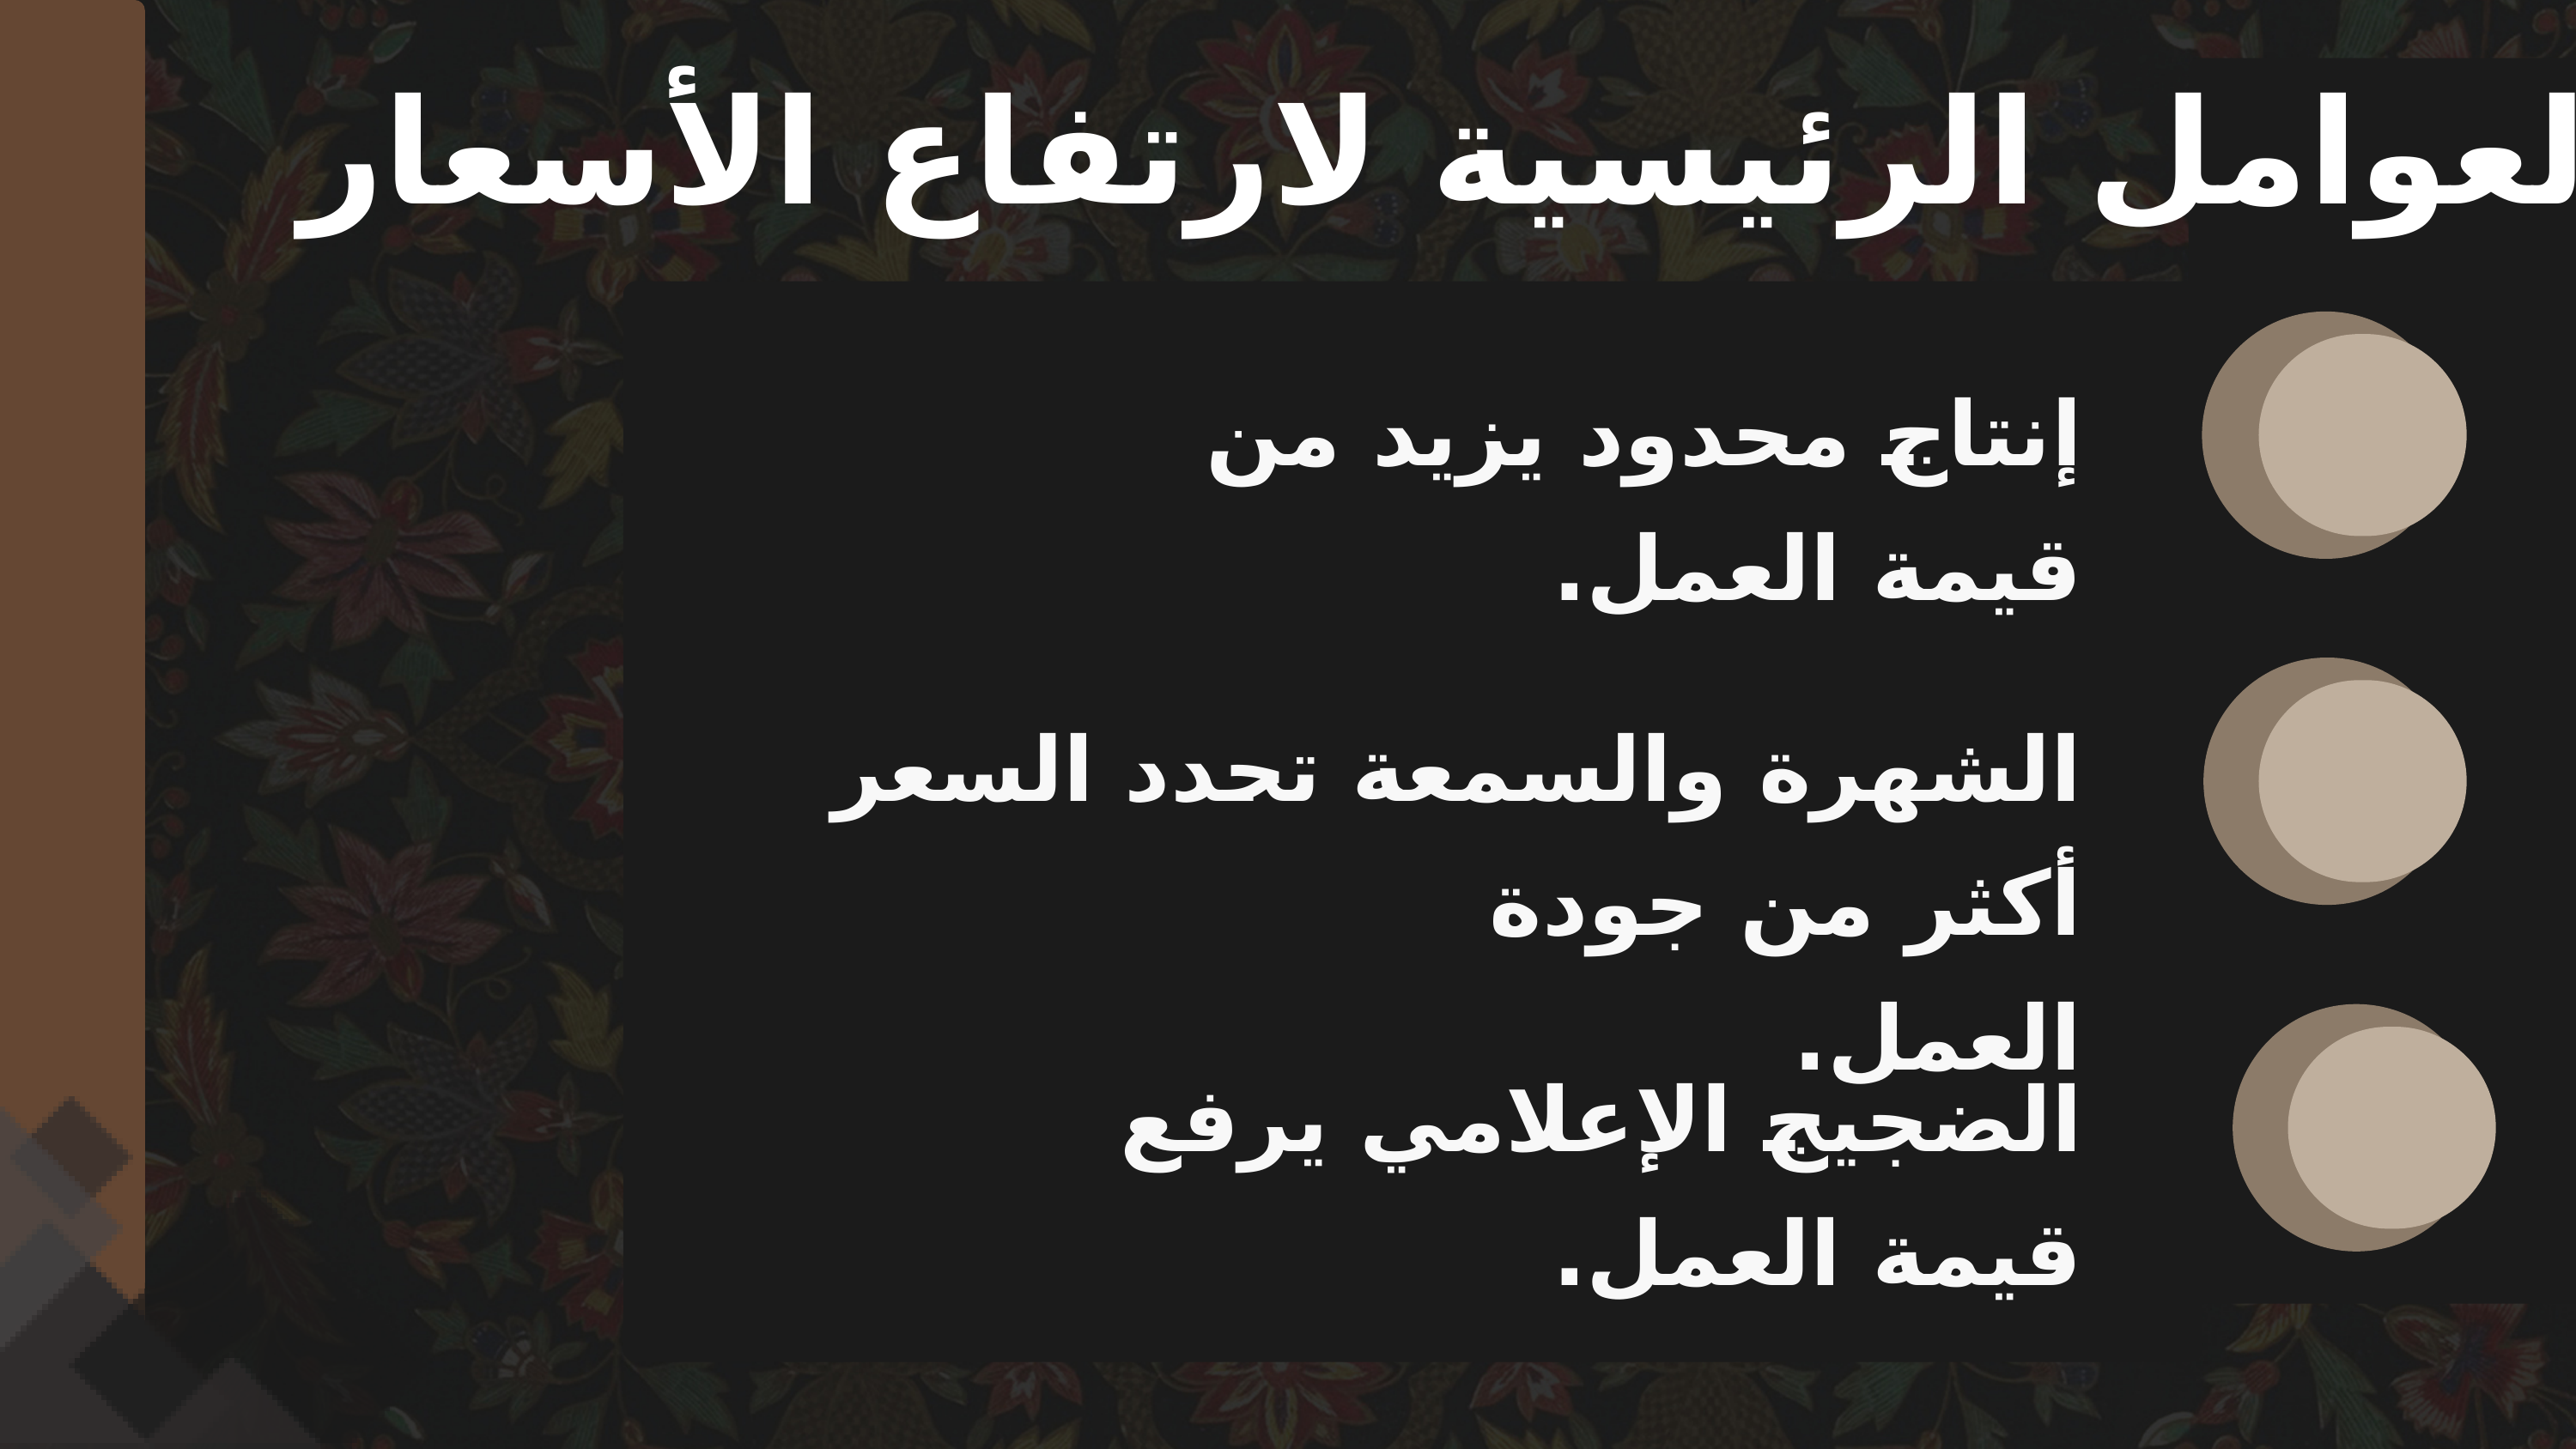

العوامل الرئيسية لارتفاع الأسعار

إنتاج محدود يزيد من قيمة العمل.

الشهرة والسمعة تحدد السعر أكثر من جودة
العمل.

الضجيج الإعلامي يرفع قيمة العمل.